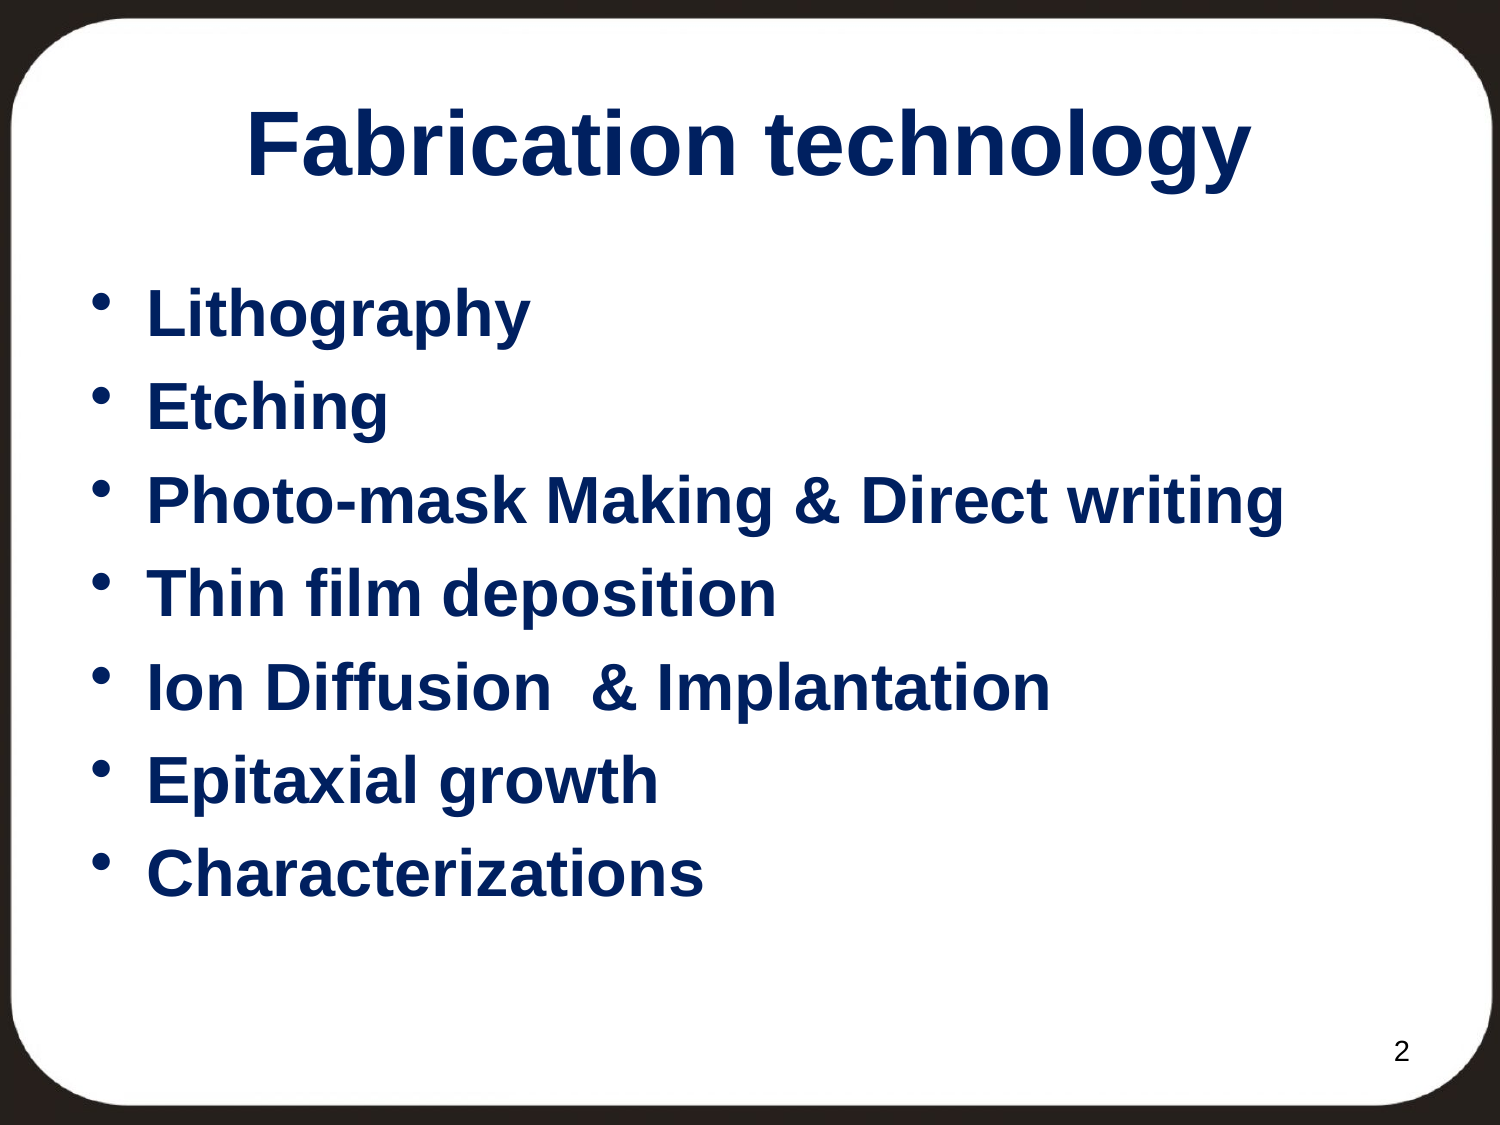

# Fabrication technology
Lithography
Etching
Photo-mask Making & Direct writing
Thin film deposition
Ion Diffusion  & Implantation
Epitaxial growth
Characterizations

2